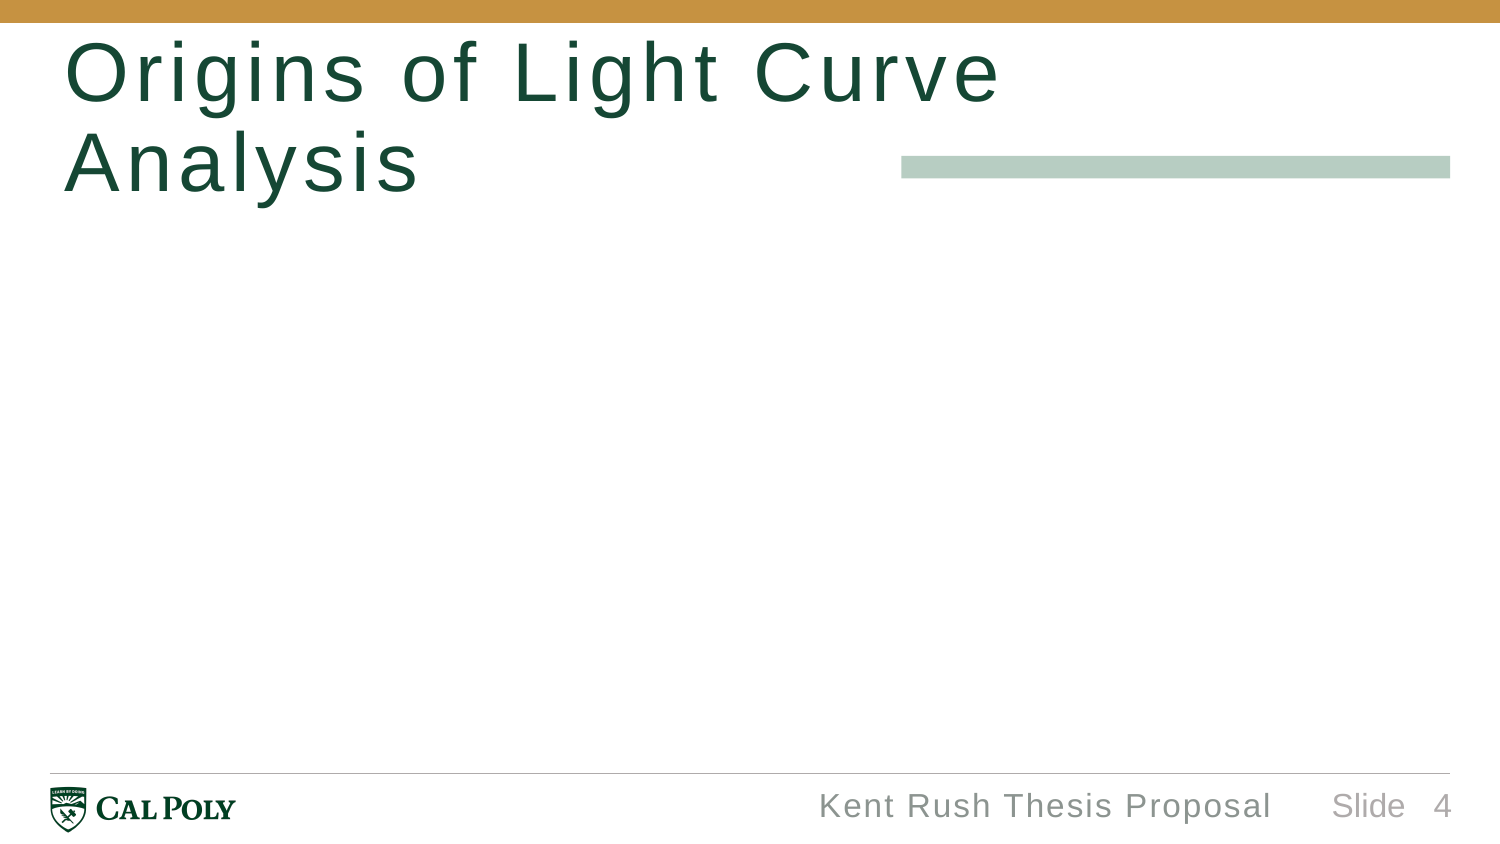

# Origins of Light Curve Analysis

Kent Rush Thesis Proposal
Slide   4